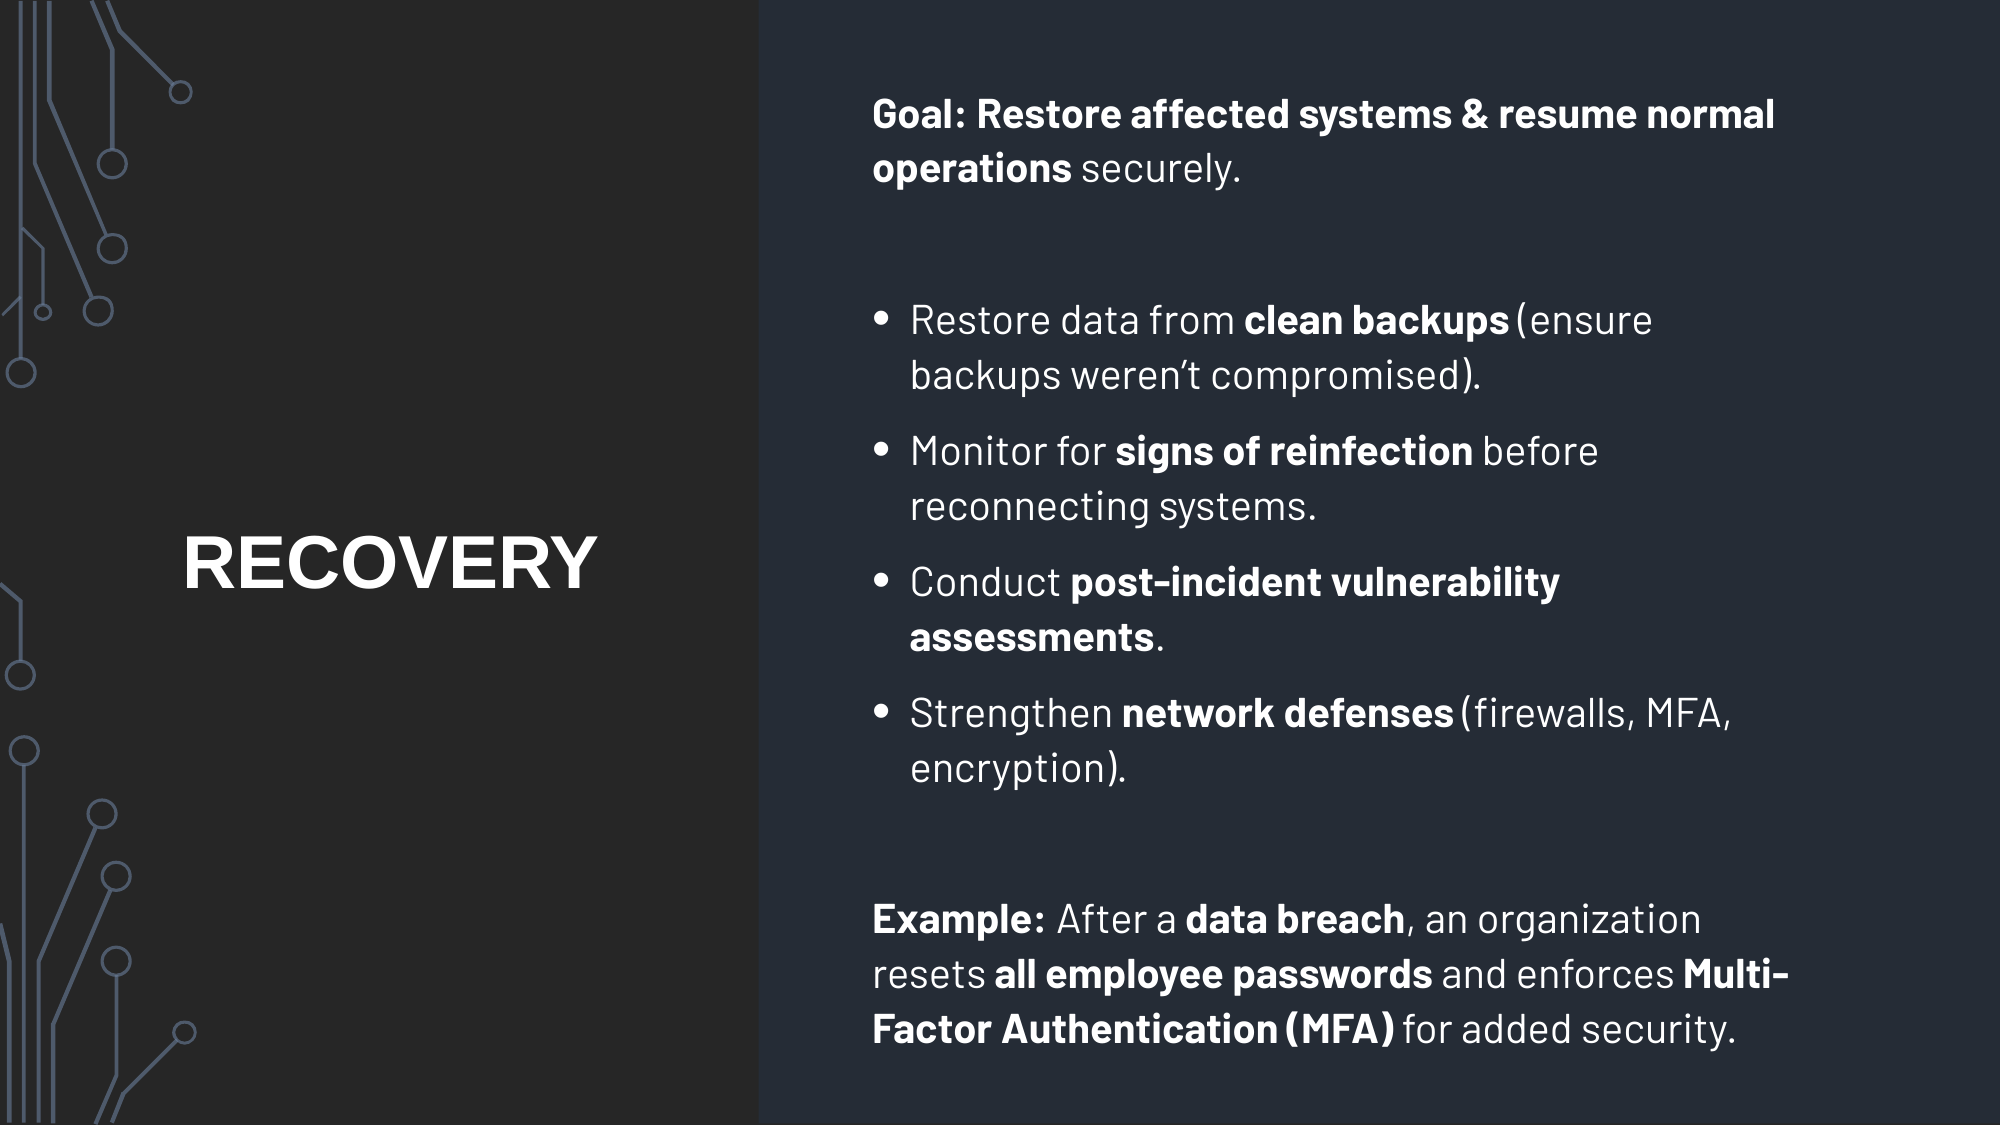

Goal: Restore affected systems & resume normal operations securely.

Restore data from clean backups (ensure backups weren’t compromised).
Monitor for signs of reinfection before reconnecting systems.
Conduct post-incident vulnerability assessments.
Strengthen network defenses (firewalls, MFA, encryption).

Example: After a data breach, an organization resets all employee passwords and enforces Multi-Factor Authentication (MFA) for added security.
# Recovery